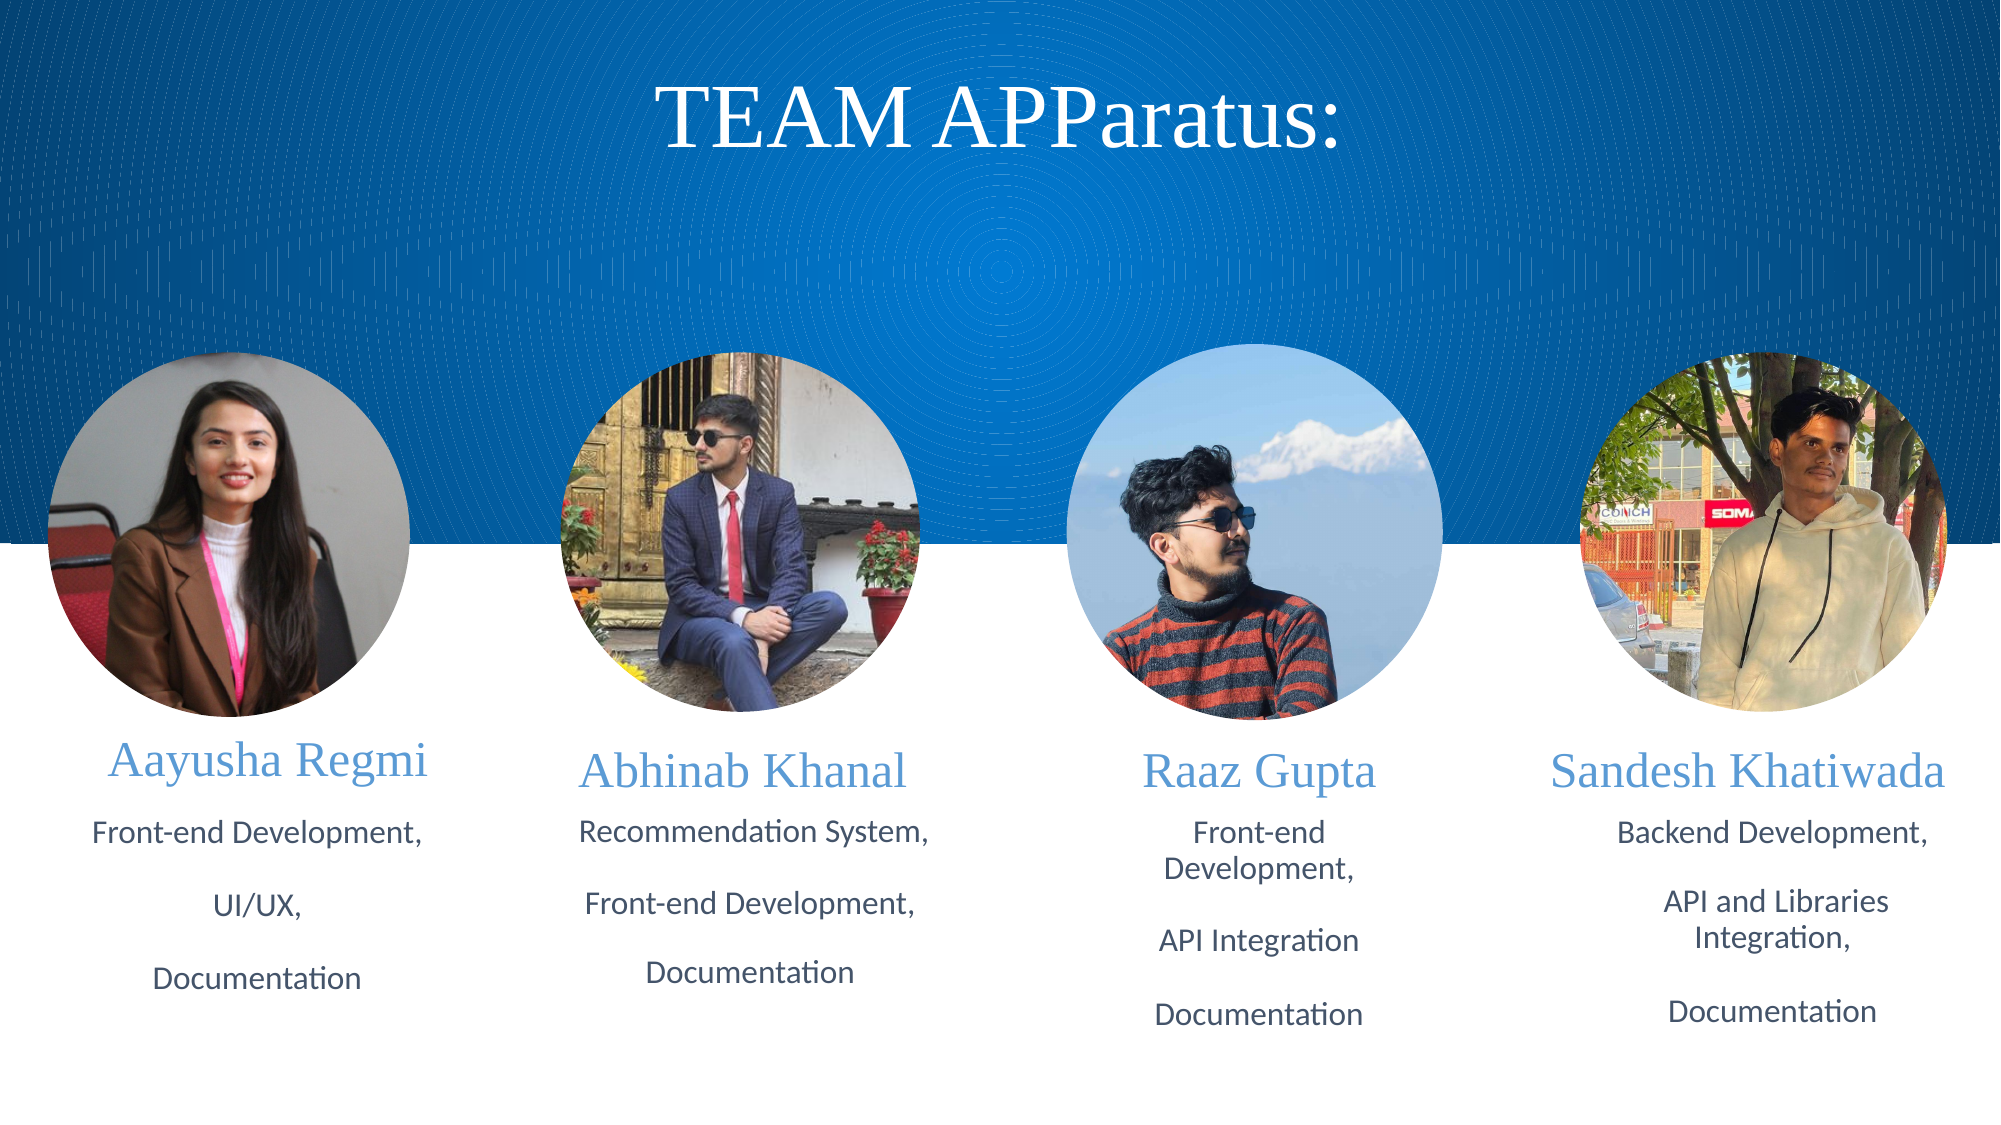

# TEAM APParatus:

Raaz Gupta
Sandesh Khatiwada
Abhinab Khanal
Aayusha Regmi

 Recommendation System,
Front-end Development,
Documentation
Front-end Development,
API Integration
Documentation
Backend Development,
 API and Libraries Integration,
Documentation
Front-end Development,
UI/UX,
Documentation